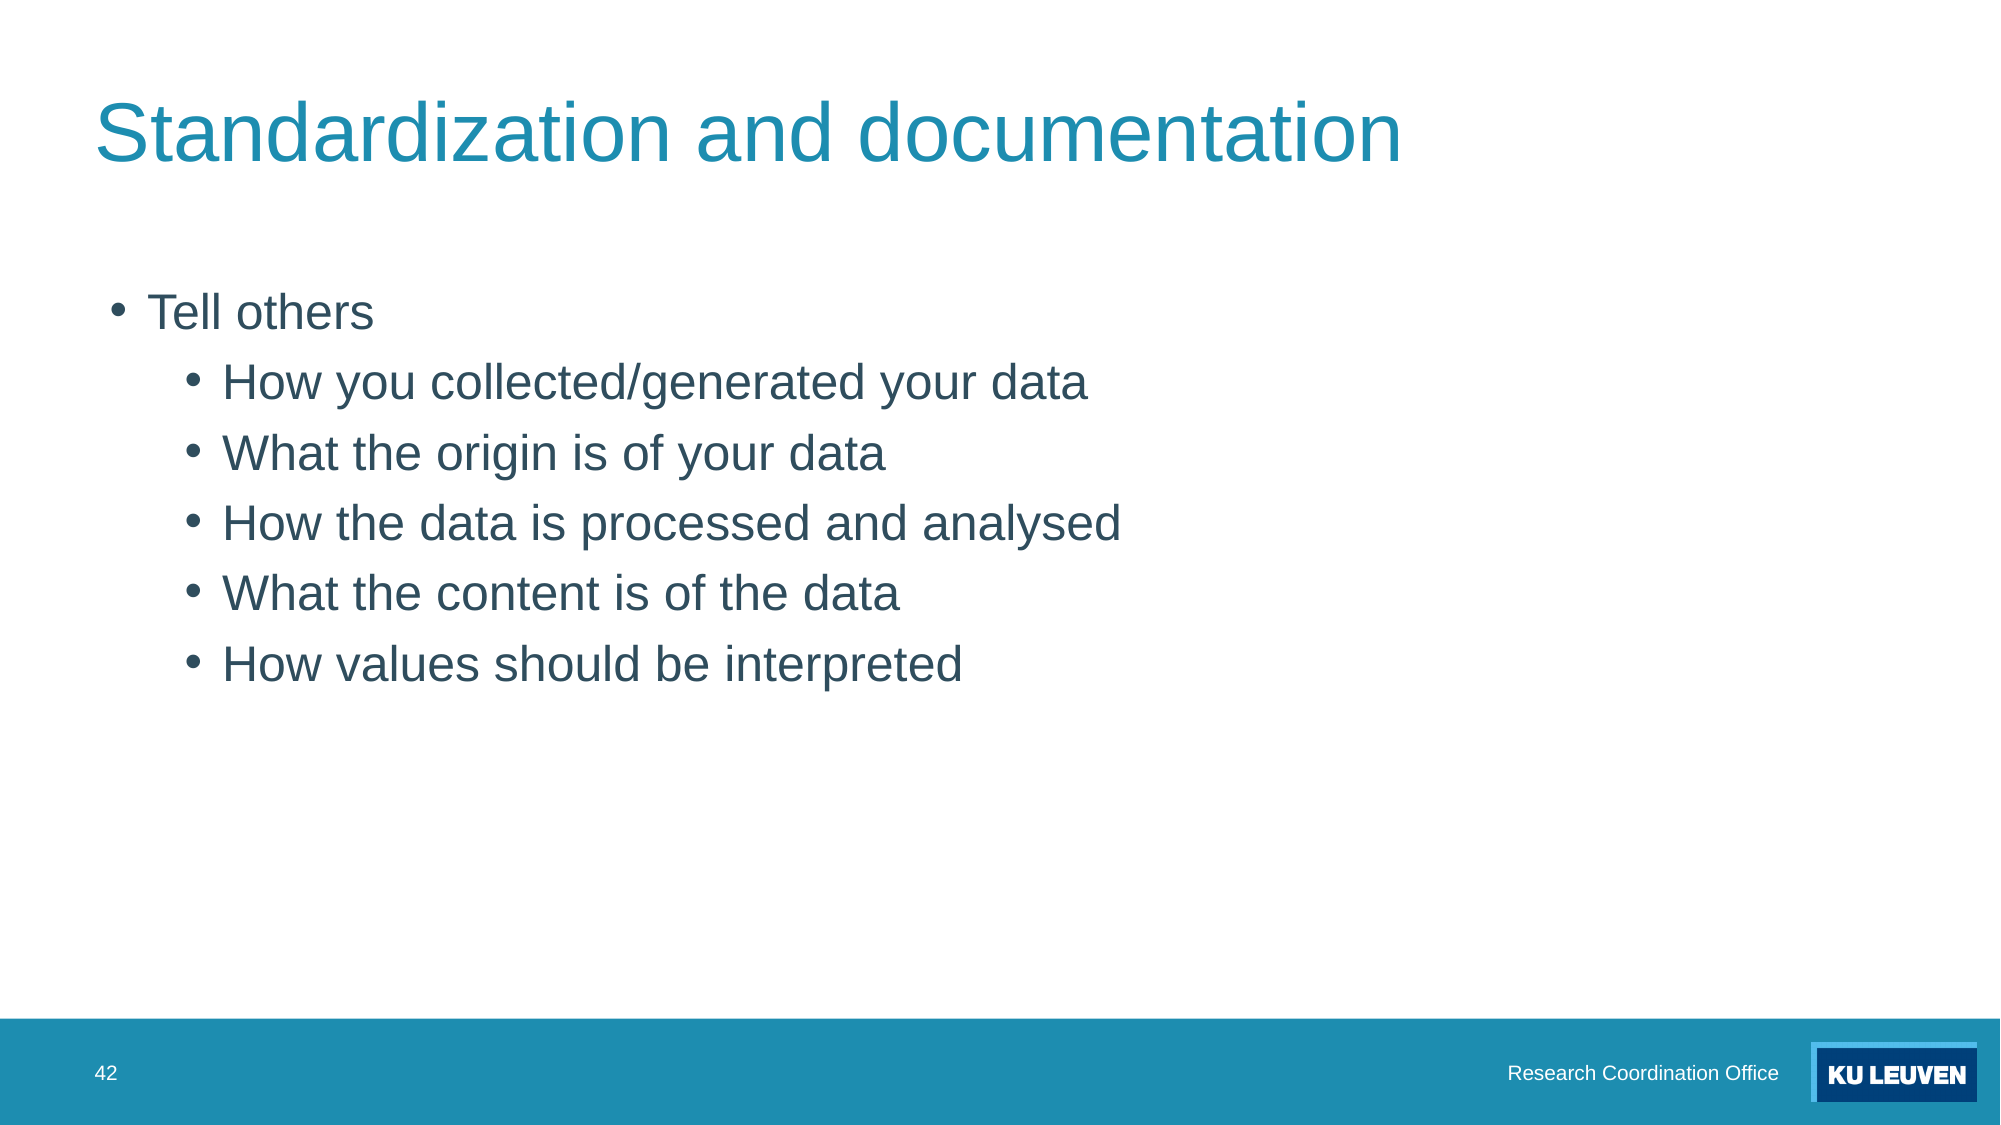

# Standardization and documentation
Tell others
How you collected/generated your data
What the origin is of your data
How the data is processed and analysed
What the content is of the data
How values should be interpreted
42
Research Coordination Office